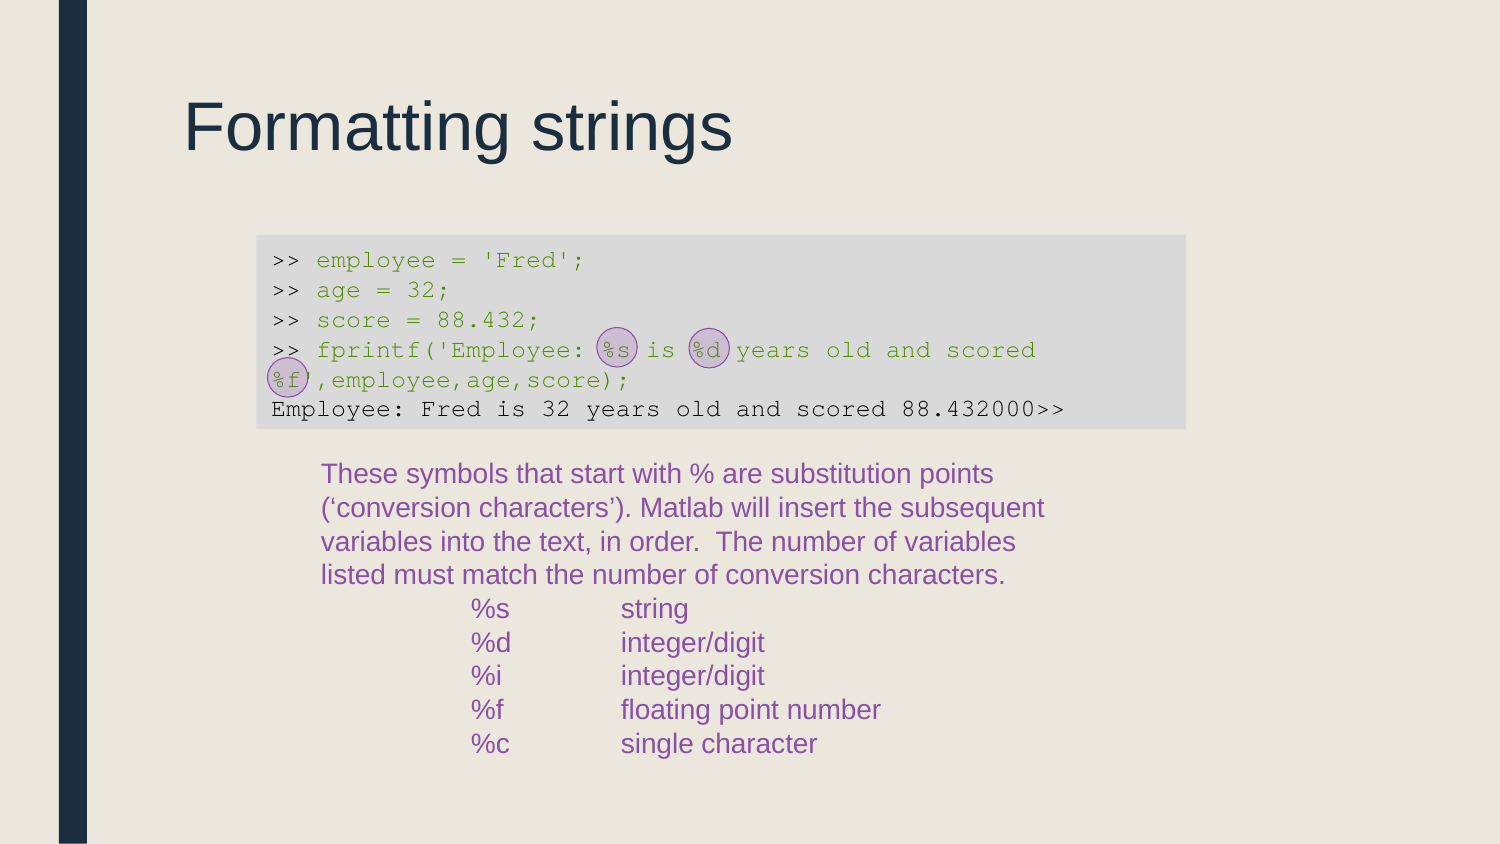

# Formatting strings
>> employee = 'Fred';
>> age = 32;
>> score = 88.432;
>> fprintf('Employee: %s is %d years old and scored %f',employee,age,score);
Employee: Fred is 32 years old and scored 88.432000>>

These symbols that start with % are substitution points (‘conversion characters’). Matlab will insert the subsequent variables into the text, in order.  The number of variables listed must match the number of conversion characters.
	%s	string
	%d 	integer/digit
	%i	integer/digit
	%f	floating point number
	%c	single character